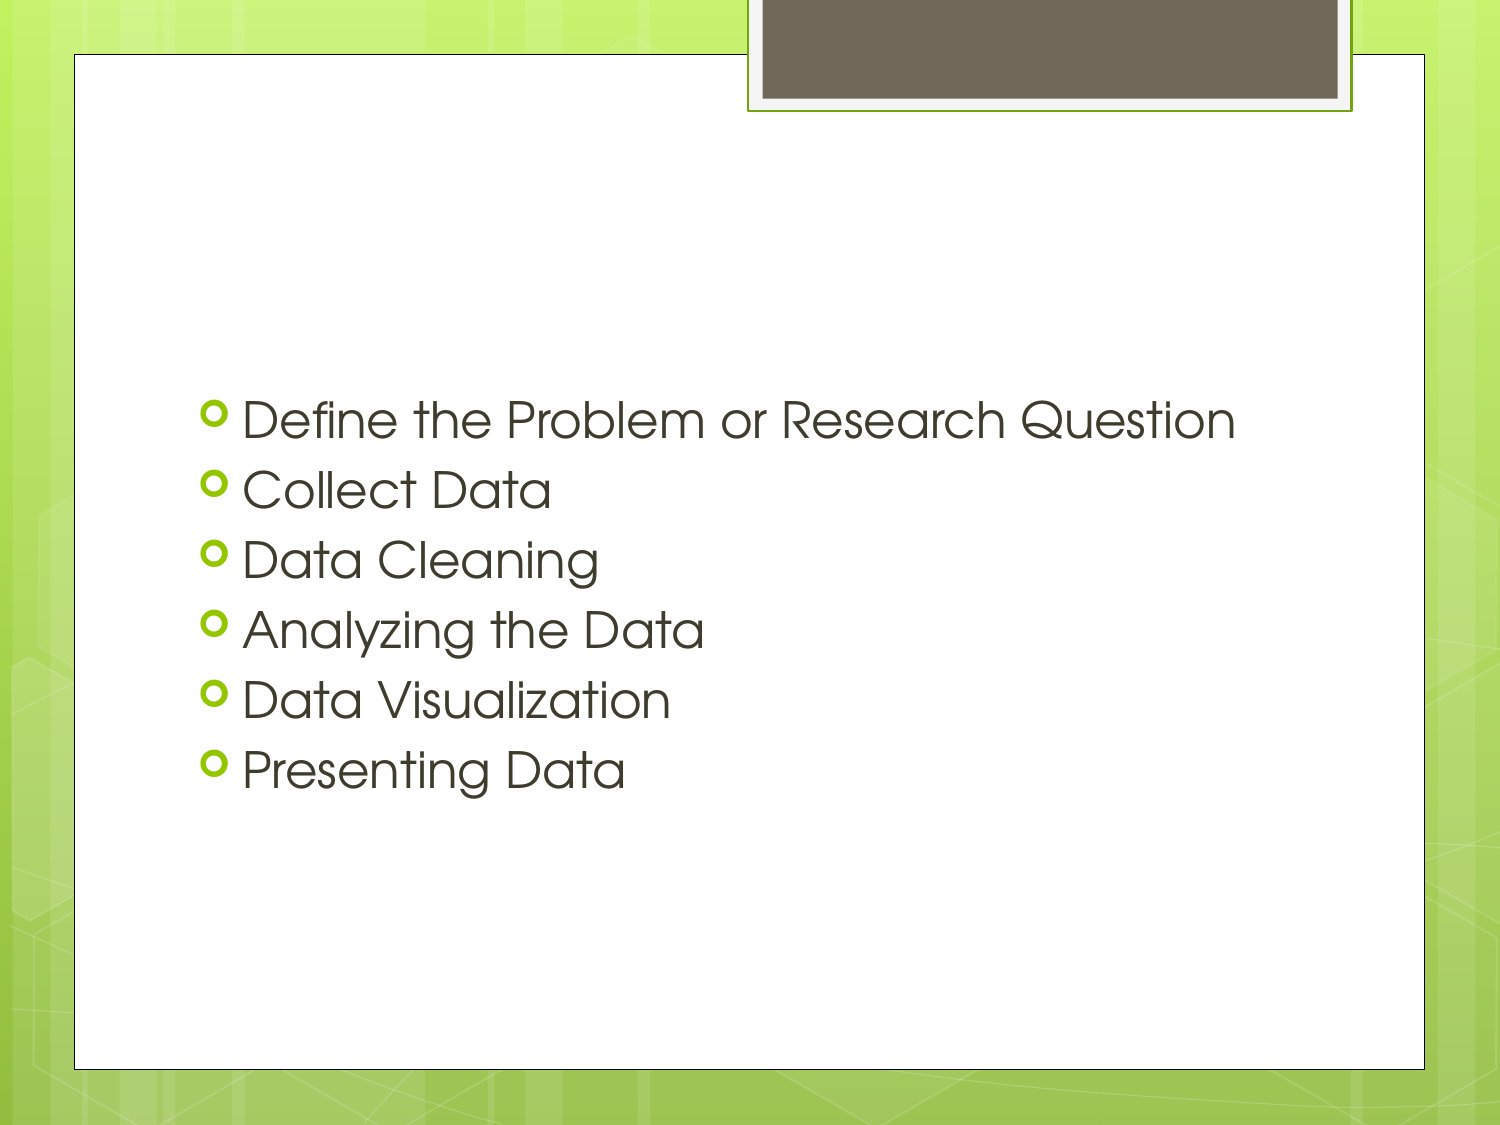

#
Define the Problem or Research Question
Collect Data
Data Cleaning
Analyzing the Data
Data Visualization
Presenting Data